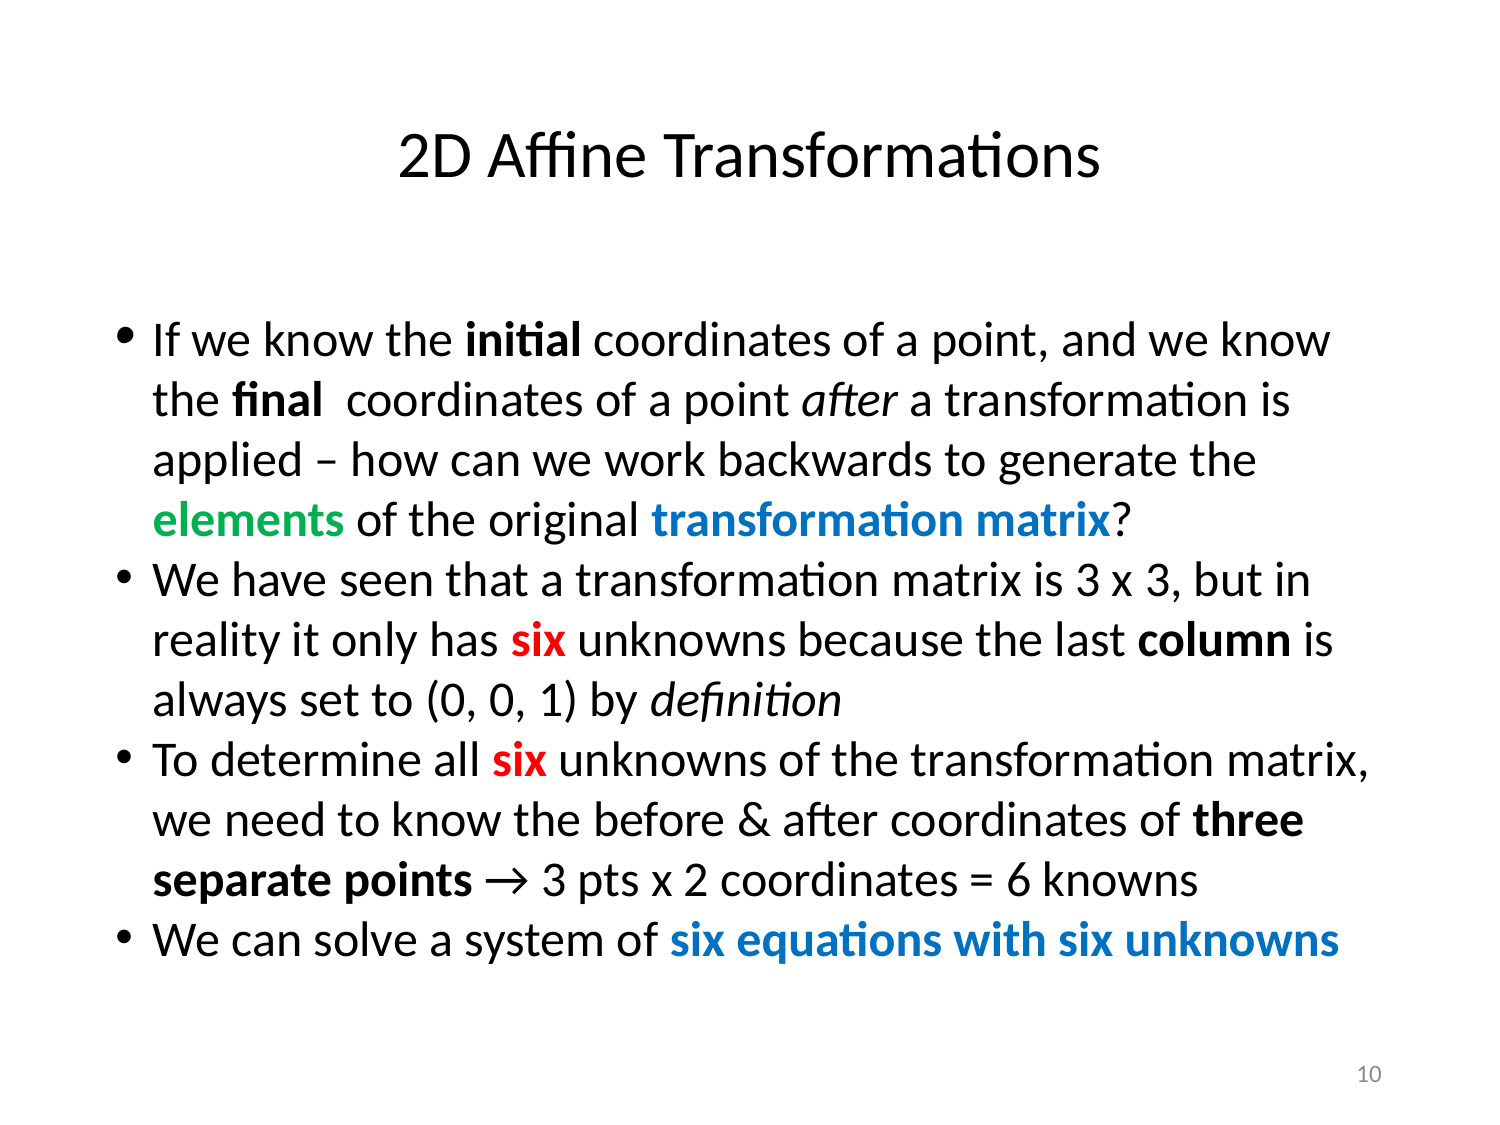

2D Affine Transformations
If we know the initial coordinates of a point, and we know the final  coordinates of a point after a transformation is applied – how can we work backwards to generate the elements of the original transformation matrix?
We have seen that a transformation matrix is 3 x 3, but in reality it only has six unknowns because the last column is always set to (0, 0, 1) by definition
To determine all six unknowns of the transformation matrix, we need to know the before & after coordinates of three separate points → 3 pts x 2 coordinates = 6 knowns
We can solve a system of six equations with six unknowns

10